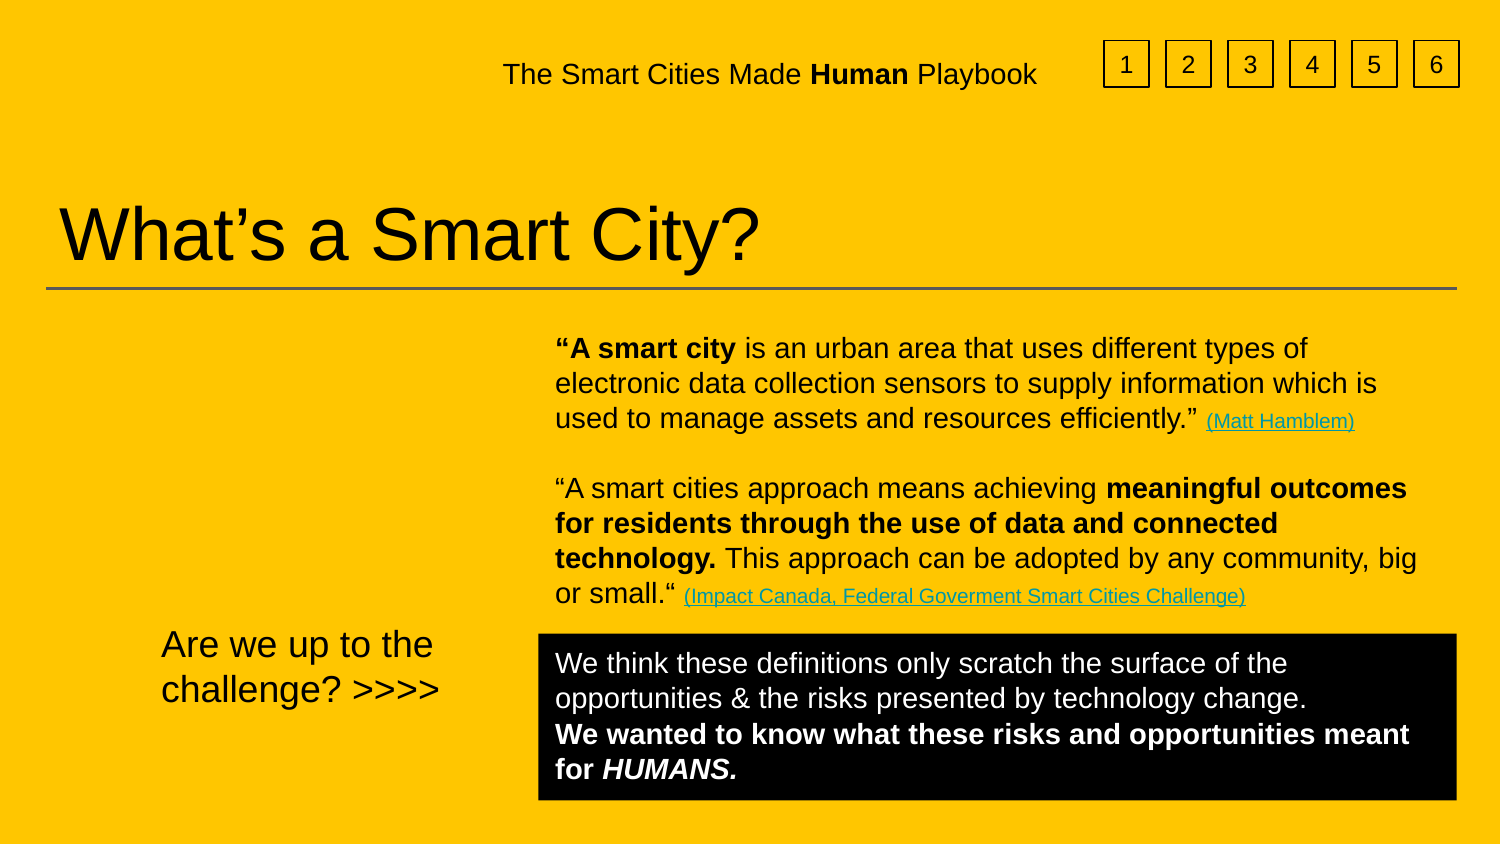

The Smart Cities Made Human Playbook
1
2
3
4
5
6
What’s a Smart City?
“A smart city is an urban area that uses different types of electronic data collection sensors to supply information which is used to manage assets and resources efficiently.” (Matt Hamblem)

“A smart cities approach means achieving meaningful outcomes for residents through the use of data and connected technology. This approach can be adopted by any community, big or small.“ (Impact Canada, Federal Goverment Smart Cities Challenge)

We think these definitions only scratch the surface of the opportunities & the risks presented by technology change.
We wanted to know what these risks and opportunities meant for HUMANS.
Are we up to the challenge? >>>>